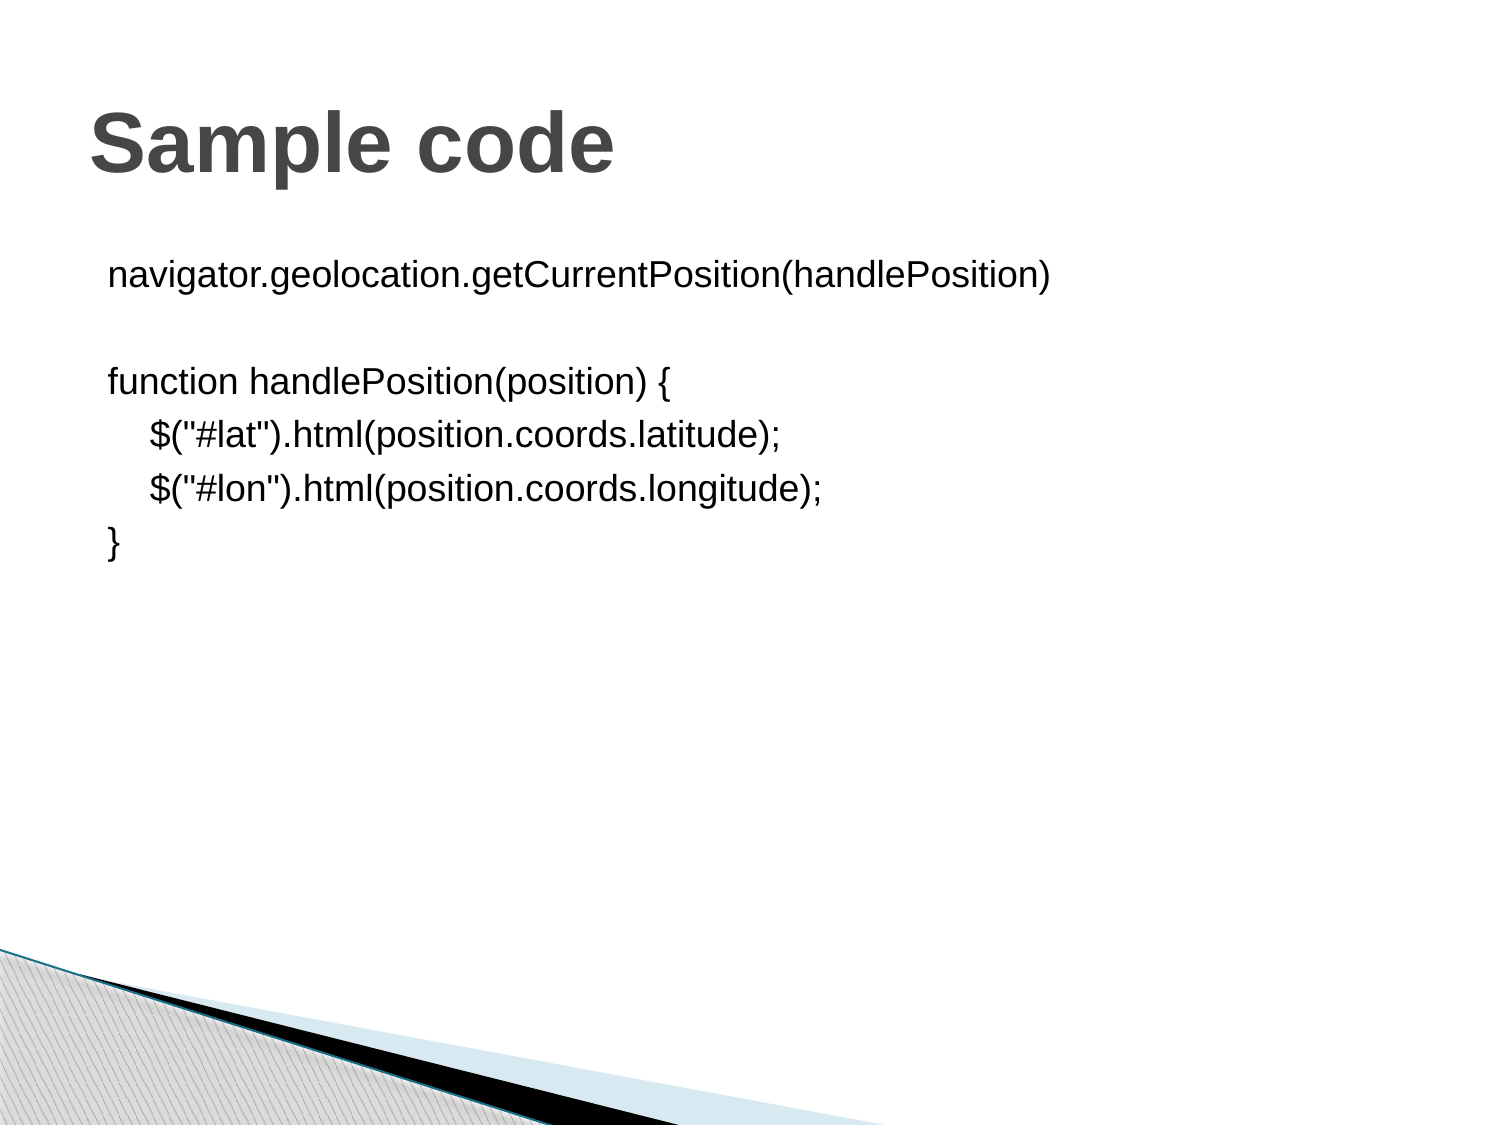

# Sample code
navigator.geolocation.getCurrentPosition(handlePosition)

function handlePosition(position) {
	$("#lat").html(position.coords.latitude);
	$("#lon").html(position.coords.longitude);
}